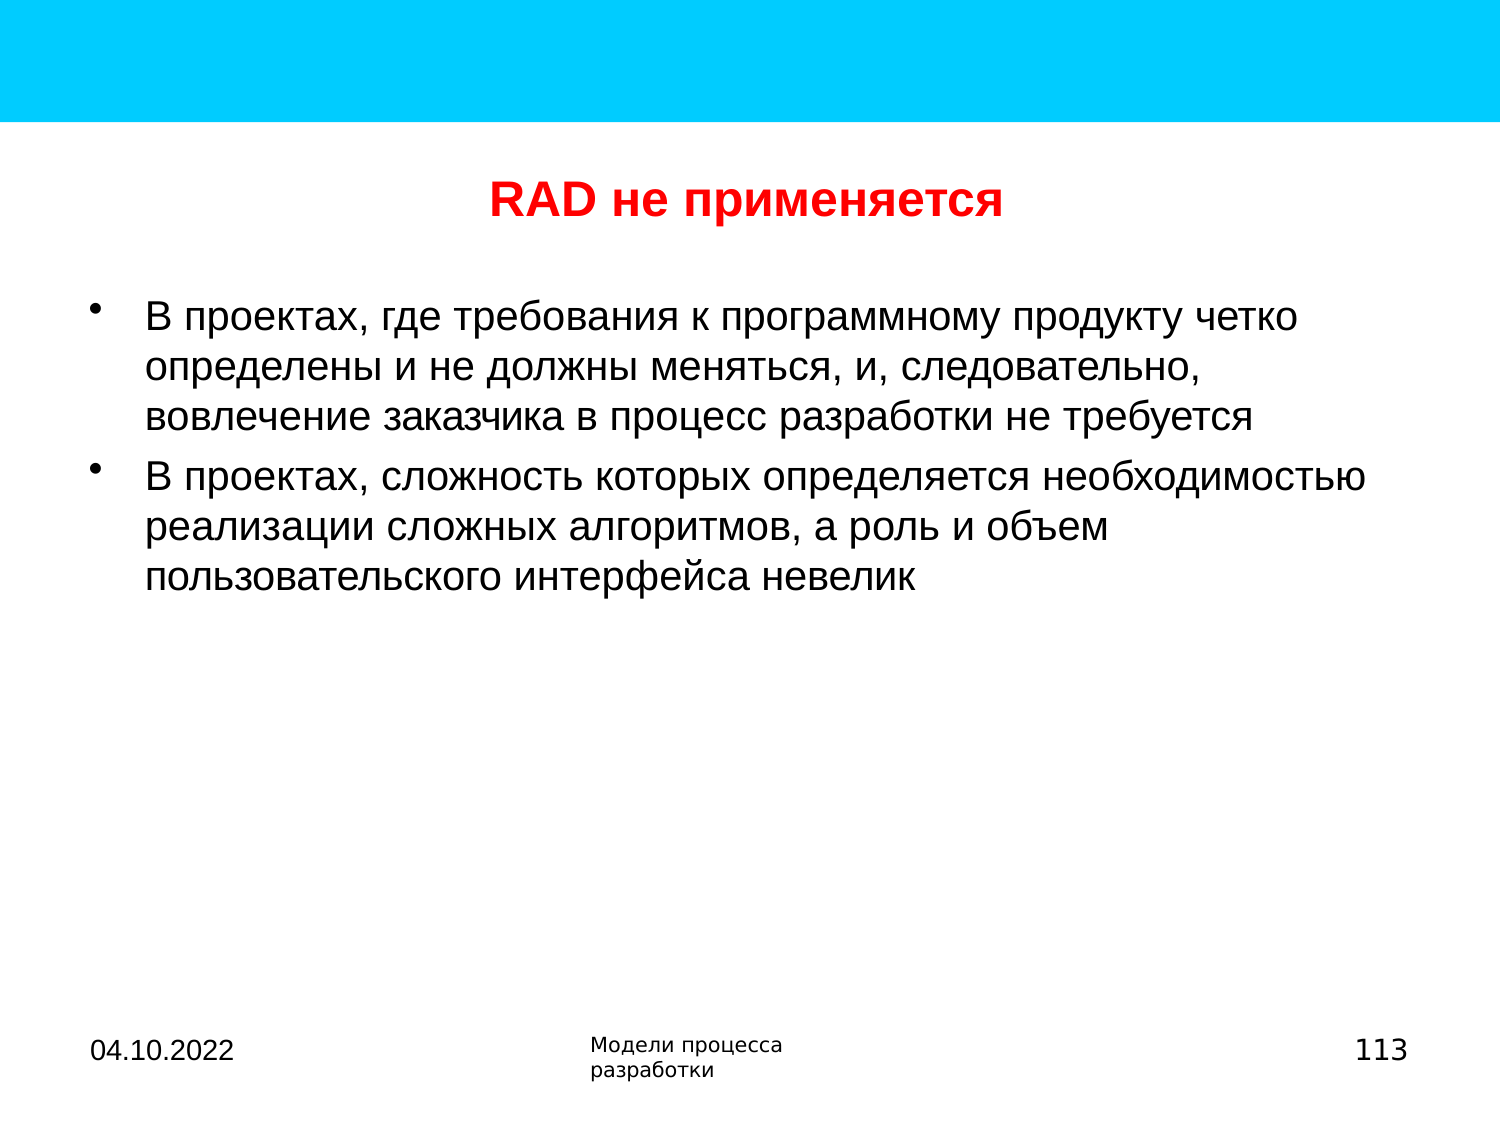

# RAD не применяется
В проектах, где требования к программному продукту четко определены и не должны меняться, и, следовательно, вовлечение заказчика в процесс разработки не требуется
В проектах, сложность которых определяется необходимостью реализации сложных алгоритмов, а роль и объем пользовательского интерфейса невелик
113
Модели процесса разработки
04.10.2022